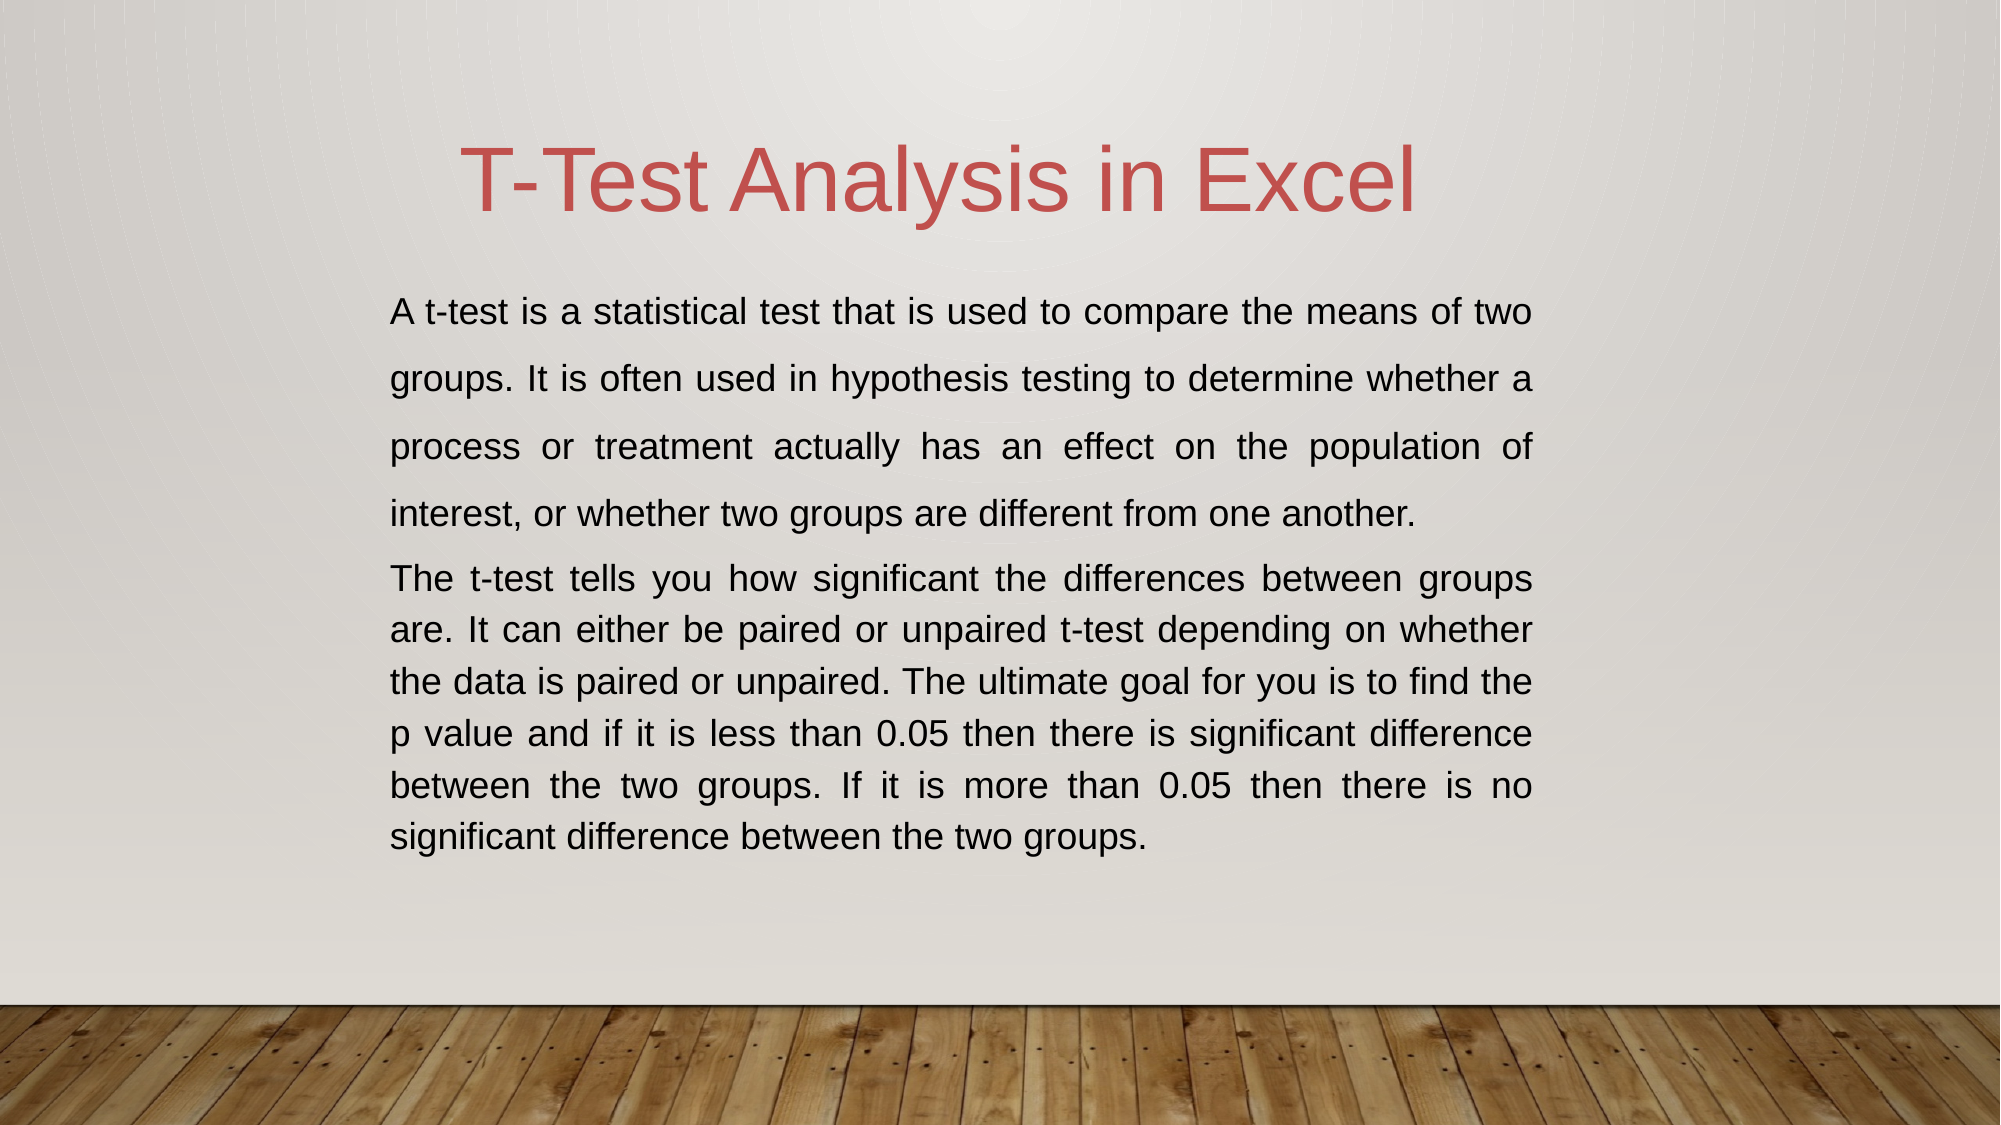

T-Test Analysis in Excel
A t-test is a statistical test that is used to compare the means of two groups. It is often used in hypothesis testing to determine whether a process or treatment actually has an effect on the population of interest, or whether two groups are different from one another.
The t-test tells you how significant the differences between groups are. It can either be paired or unpaired t-test depending on whether the data is paired or unpaired. The ultimate goal for you is to find the p value and if it is less than 0.05 then there is significant difference between the two groups. If it is more than 0.05 then there is no significant difference between the two groups.